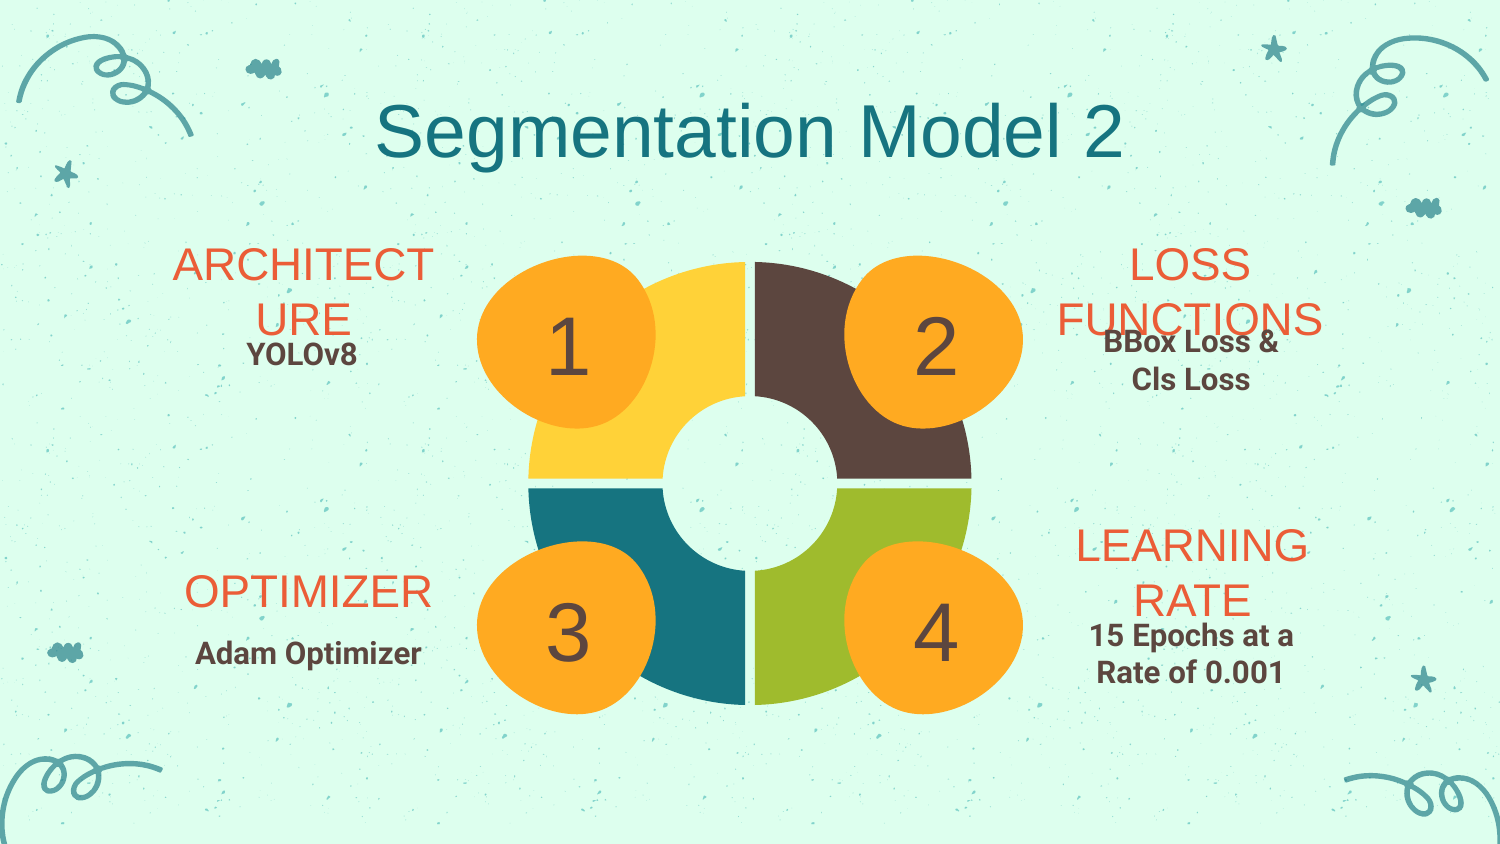

# Segmentation Model 2
ARCHITECTURE
LOSS FUNCTIONS

1
2
YOLOv8
BBox Loss &
Cls Loss
LEARNING RATE

OPTIMIZER
3
4
15 Epochs at a Rate of 0.001
Adam Optimizer